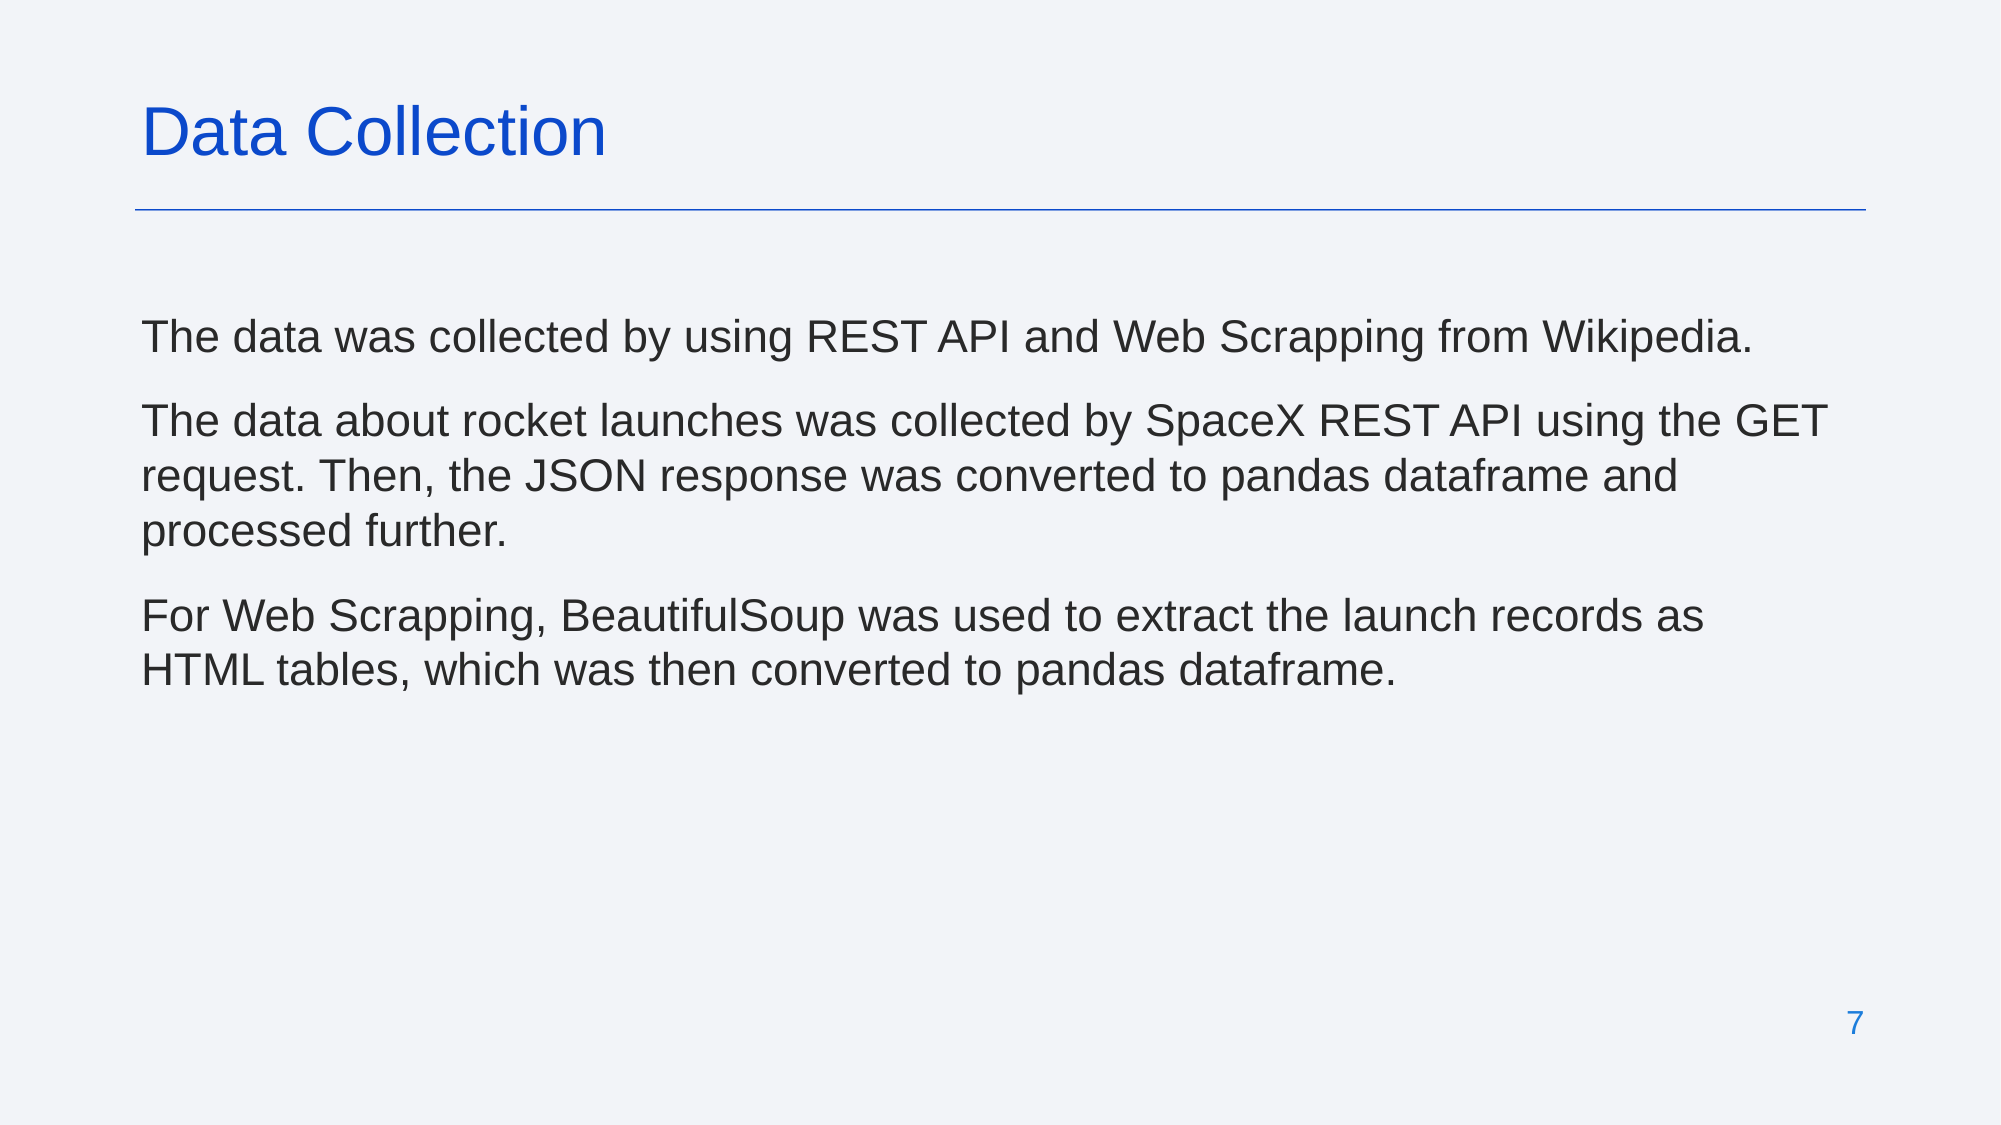

Data Collection
The data was collected by using REST API and Web Scrapping from Wikipedia.
The data about rocket launches was collected by SpaceX REST API using the GET request. Then, the JSON response was converted to pandas dataframe and processed further.
For Web Scrapping, BeautifulSoup was used to extract the launch records as HTML tables, which was then converted to pandas dataframe.
7